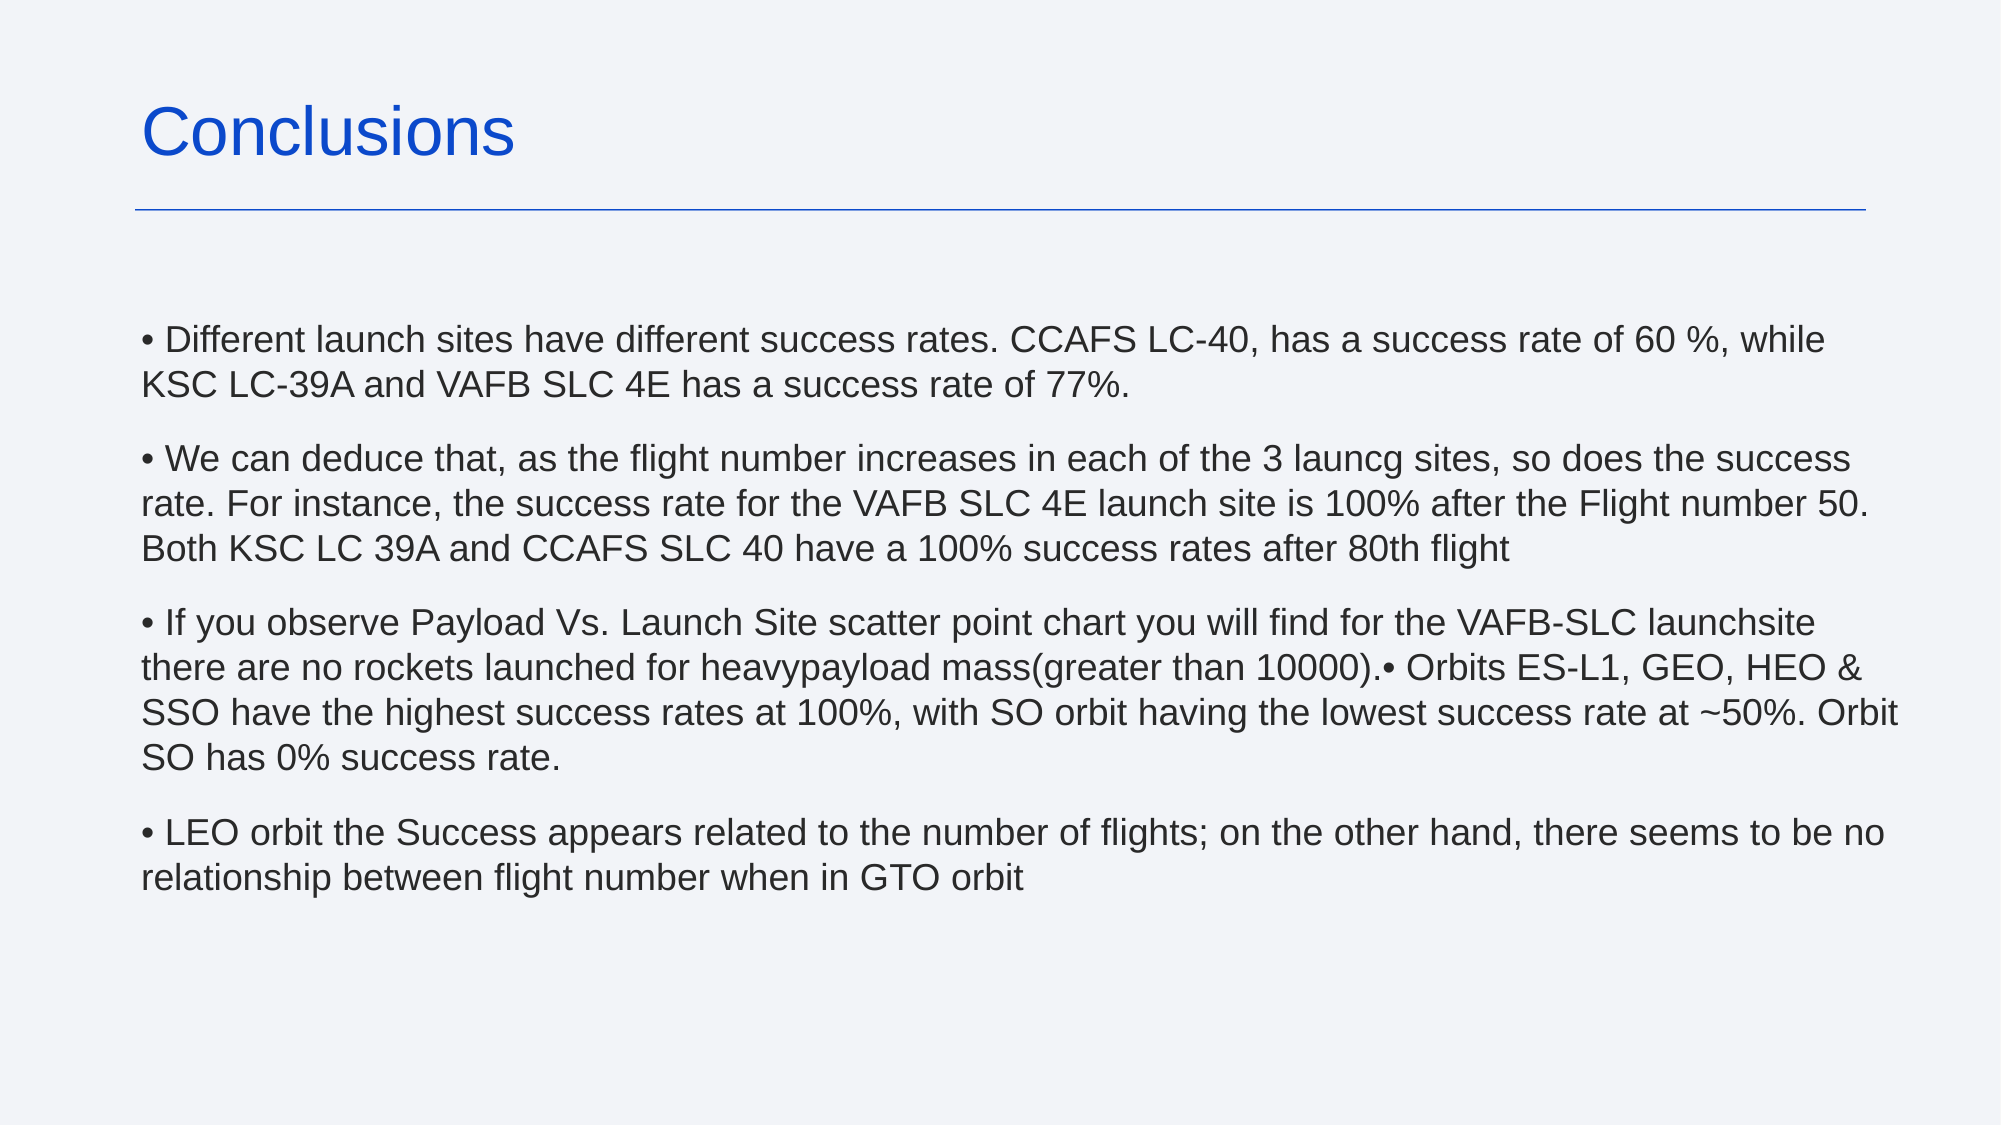

Conclusions
• Different launch sites have different success rates. CCAFS LC-40, has a success rate of 60 %, while KSC LC-39A and VAFB SLC 4E has a success rate of 77%.
• We can deduce that, as the flight number increases in each of the 3 launcg sites, so does the success rate. For instance, the success rate for the VAFB SLC 4E launch site is 100% after the Flight number 50. Both KSC LC 39A and CCAFS SLC 40 have a 100% success rates after 80th flight
• If you observe Payload Vs. Launch Site scatter point chart you will find for the VAFB-SLC launchsite there are no rockets launched for heavypayload mass(greater than 10000).• Orbits ES-L1, GEO, HEO & SSO have the highest success rates at 100%, with SO orbit having the lowest success rate at ~50%. Orbit SO has 0% success rate.
• LEO orbit the Success appears related to the number of flights; on the other hand, there seems to be no relationship between flight number when in GTO orbit
56